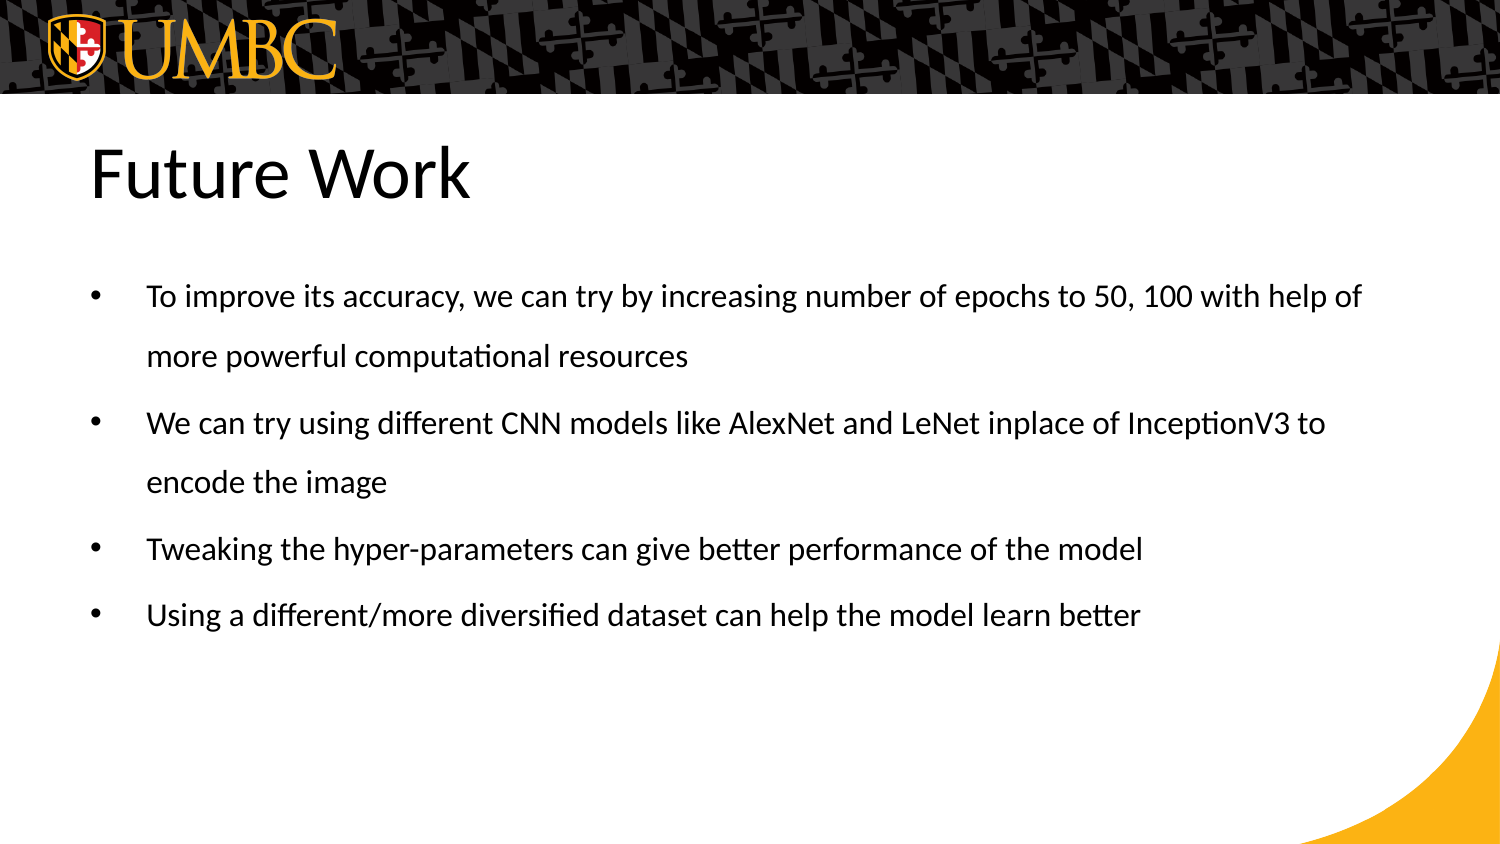

# Future Work
To improve its accuracy, we can try by increasing number of epochs to 50, 100 with help of more powerful computational resources
We can try using different CNN models like AlexNet and LeNet inplace of InceptionV3 to encode the image
Tweaking the hyper-parameters can give better performance of the model
Using a different/more diversified dataset can help the model learn better